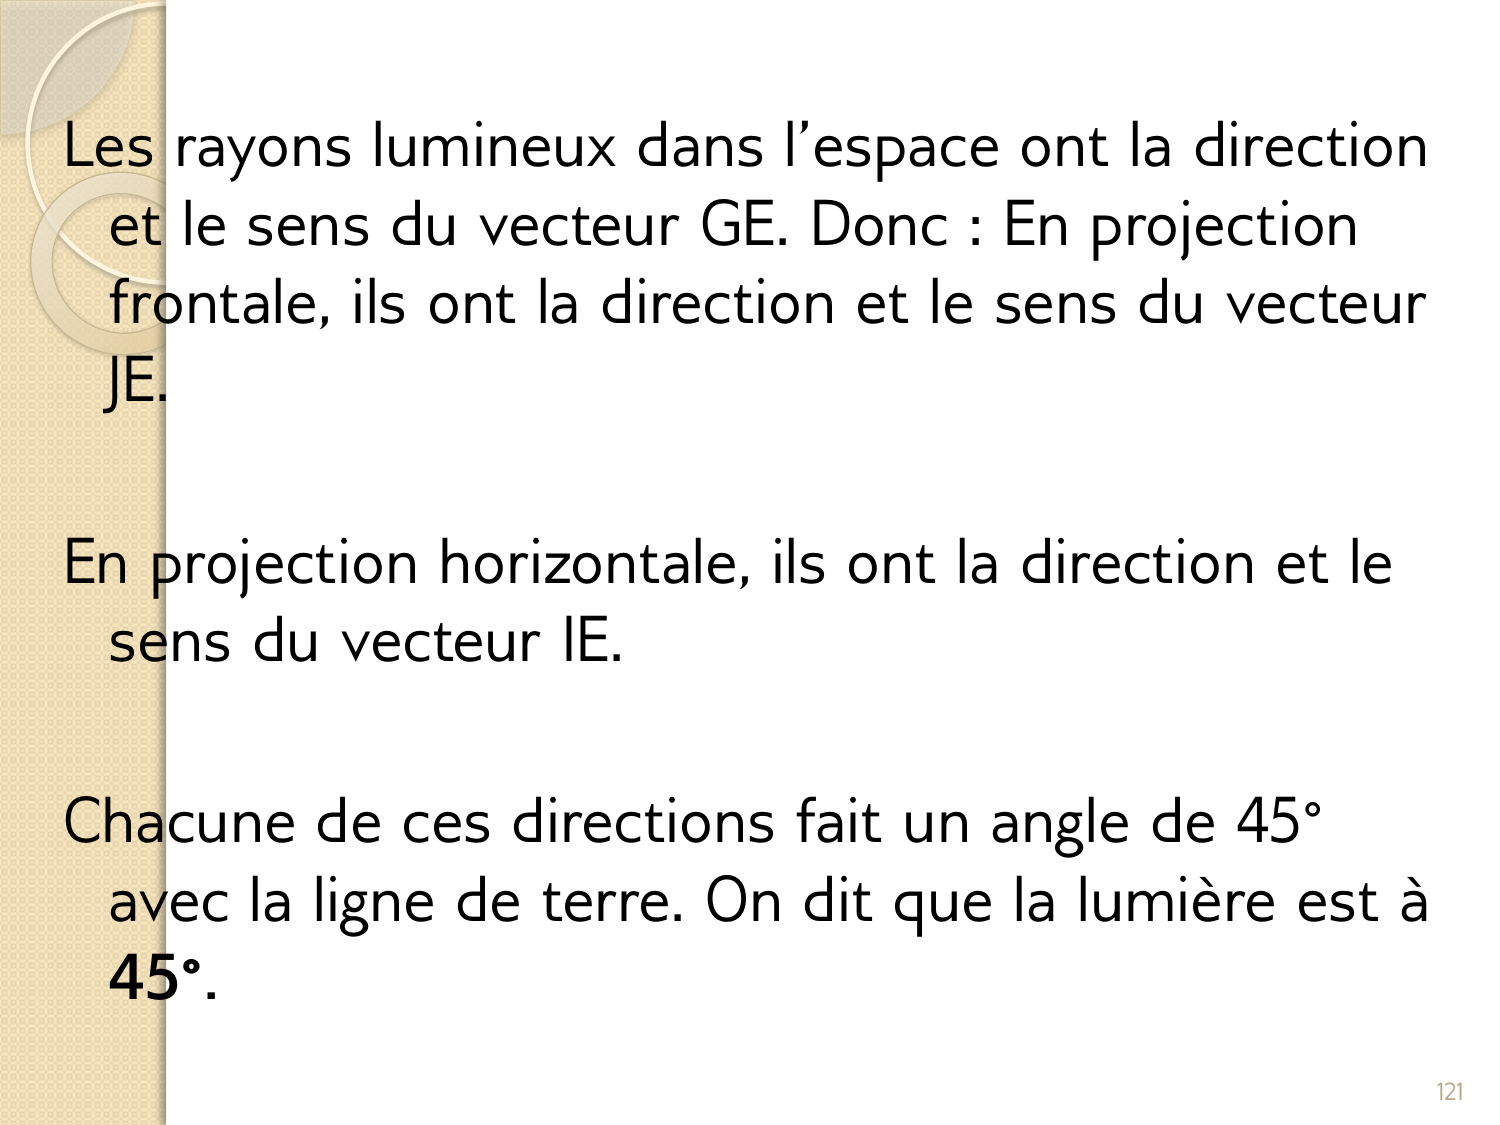

Les rayons lumineux dans l’espace ont la direction et le sens du vecteur GE. Donc : En projection frontale, ils ont la direction et le sens du vecteur JE.

En projection horizontale, ils ont la direction et le sens du vecteur IE.

Chacune de ces directions fait un angle de 45° avec la ligne de terre. On dit que la lumière est à 45°.

121